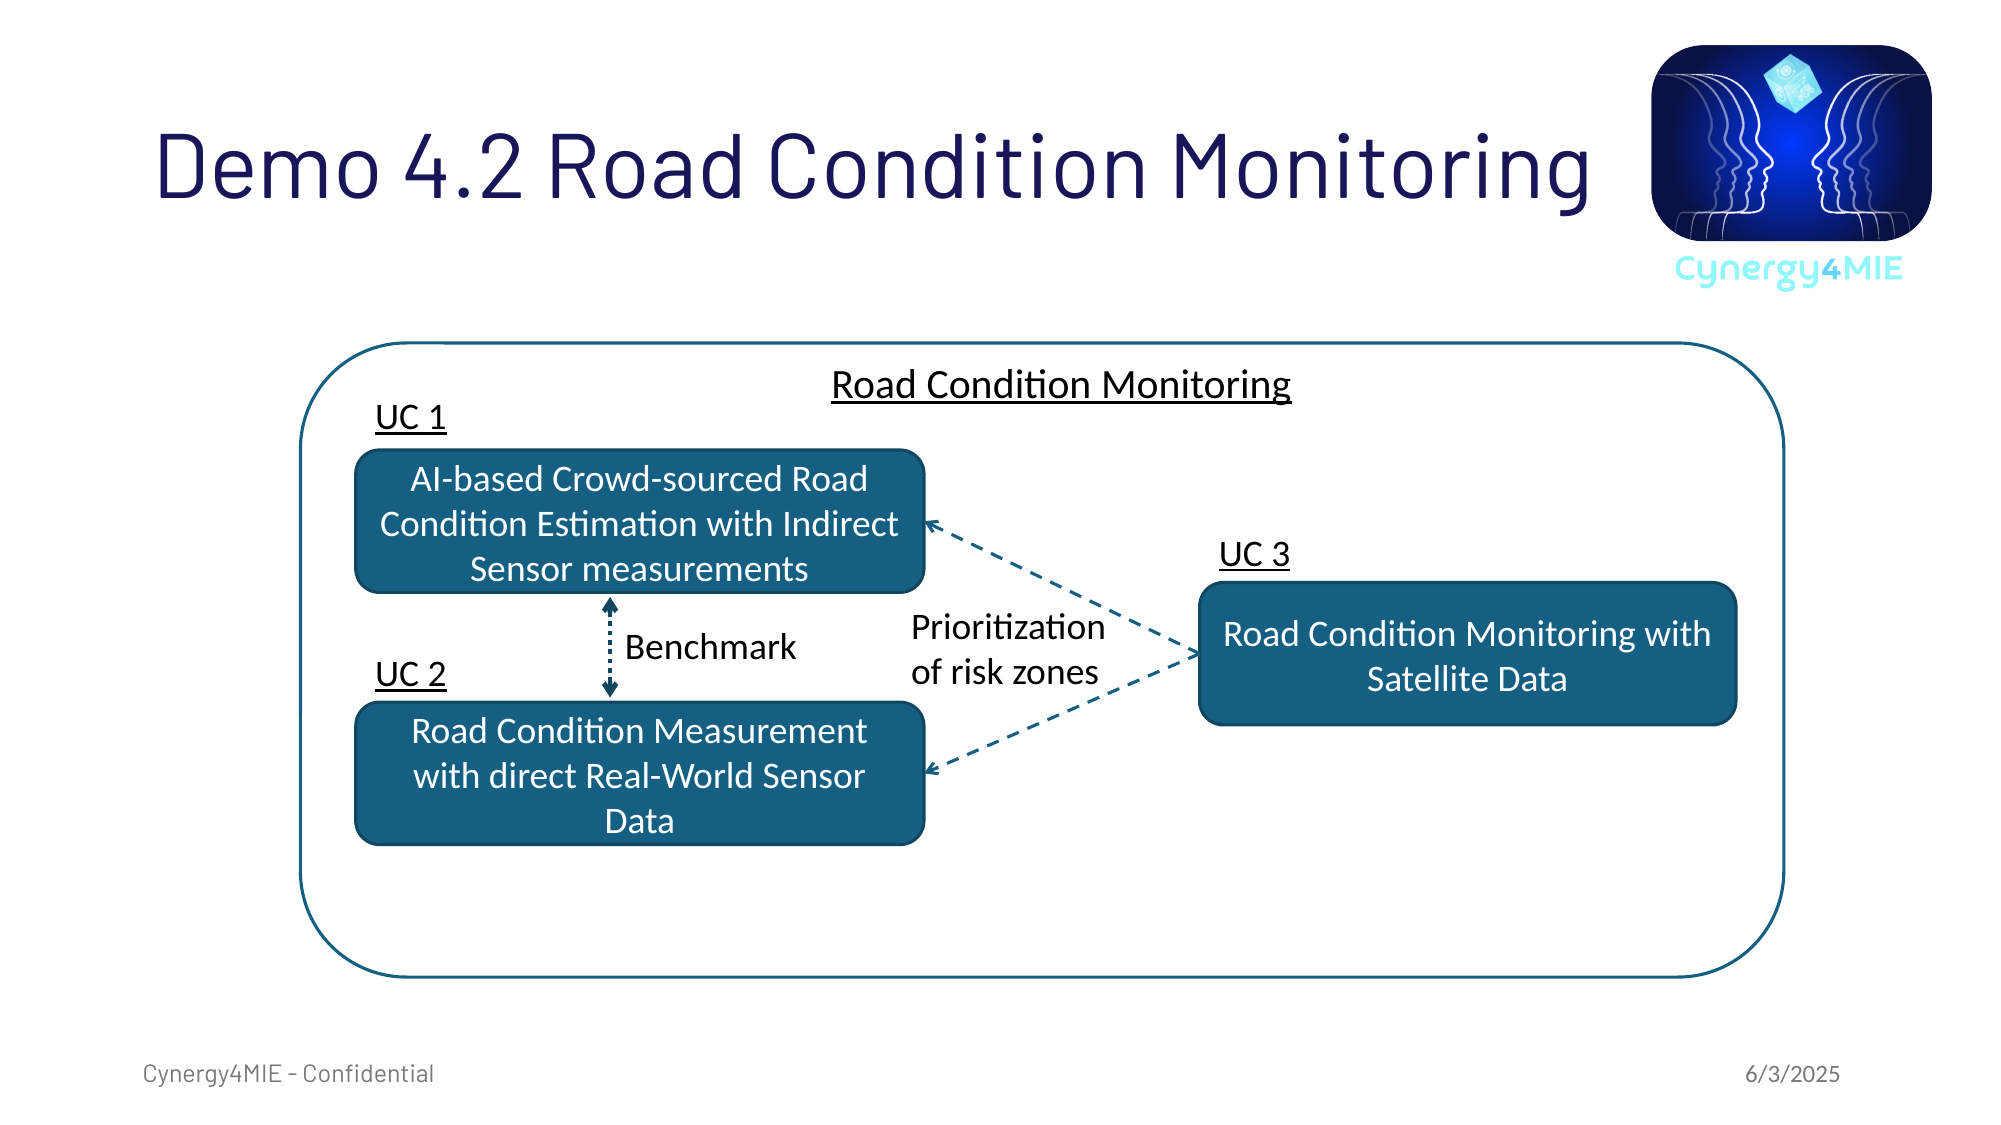

# Demo 4.2 Road Condition Monitoring

Road Condition Monitoring
UC 1
AI-based Crowd-sourced Road Condition Estimation with Indirect Sensor measurements
UC 3
Road Condition Monitoring with Satellite Data
Prioritization of risk zones
Benchmark
UC 2
Road Condition Measurement with direct Real-World Sensor Data
Cynergy4MIE - Confidential